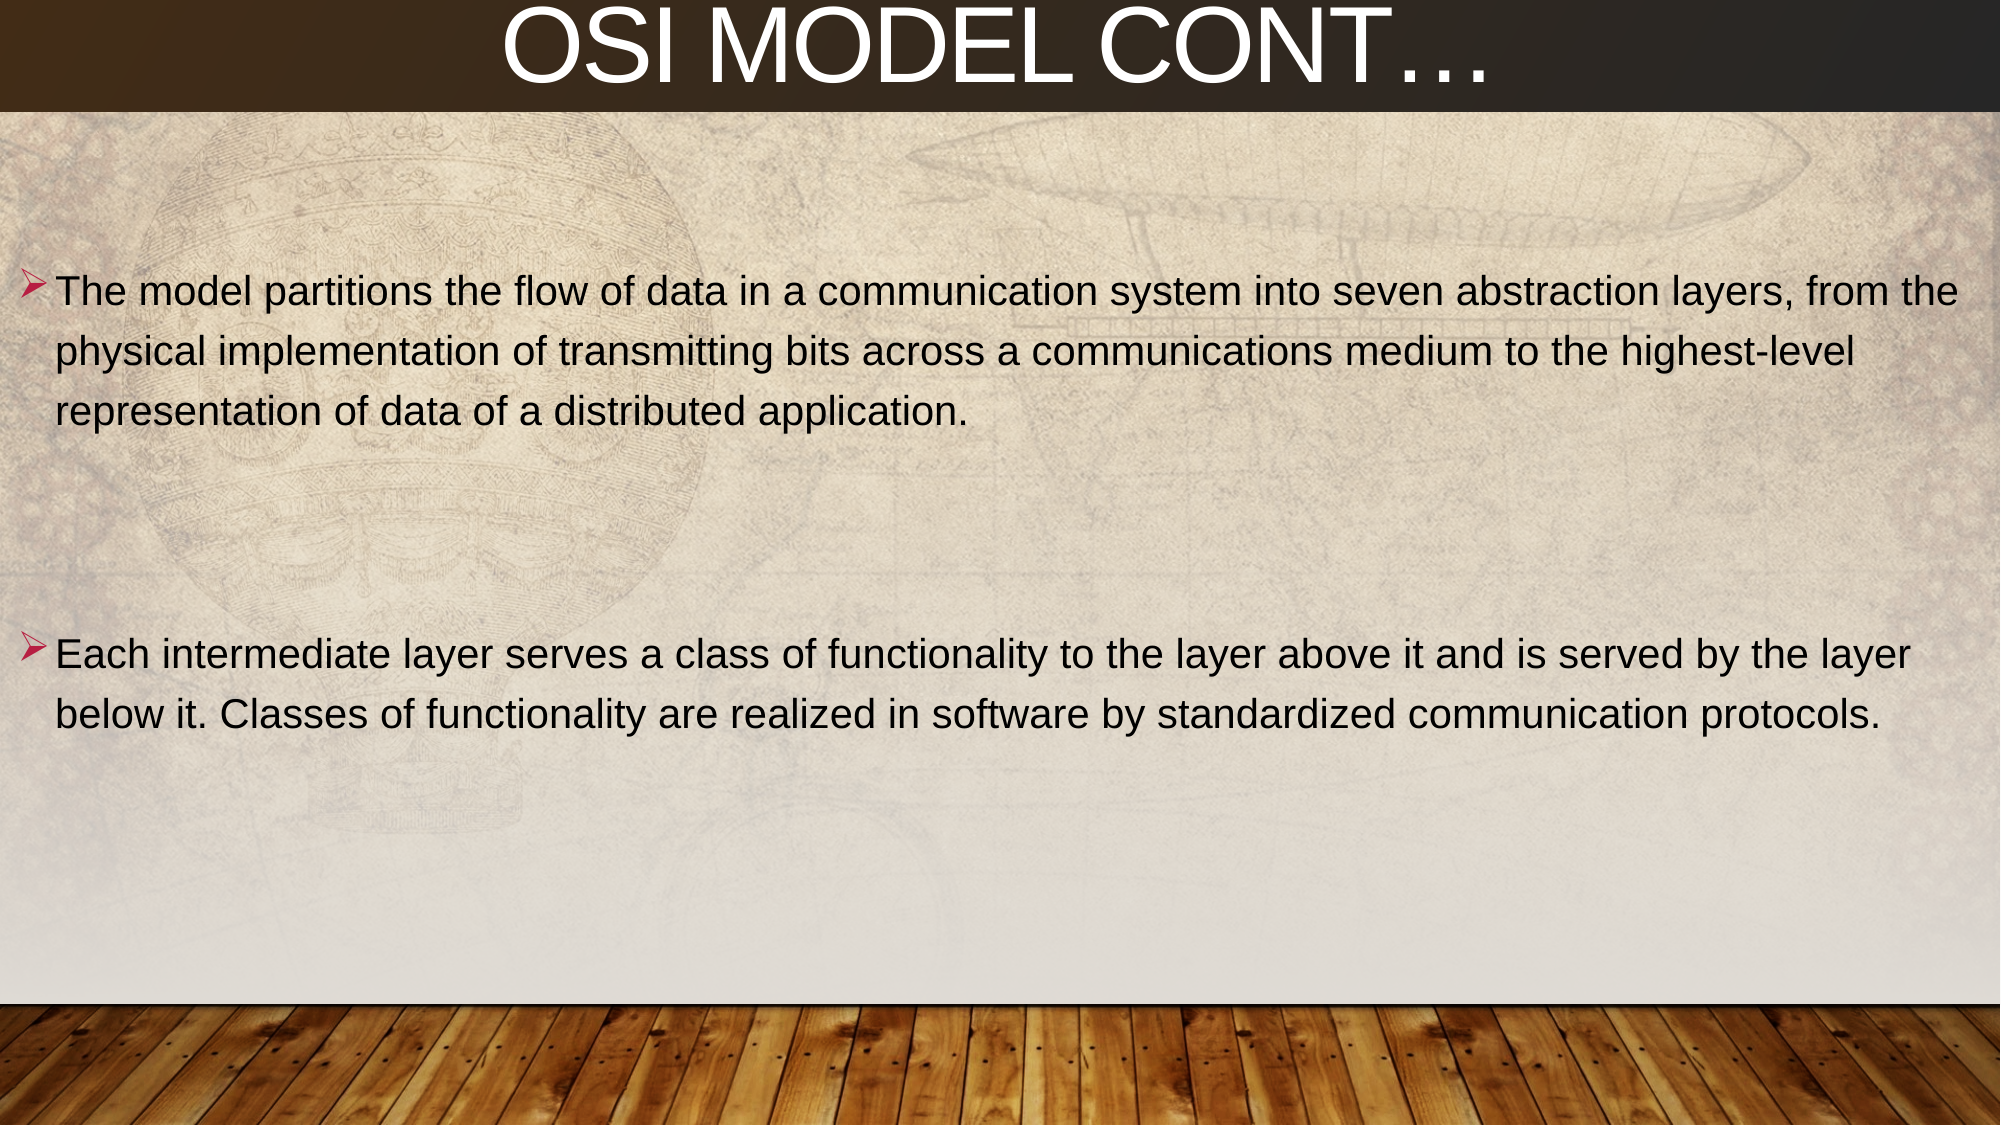

PAGE 107
# Osi model cont…
The model partitions the flow of data in a communication system into seven abstraction layers, from the physical implementation of transmitting bits across a communications medium to the highest-level representation of data of a distributed application.

Each intermediate layer serves a class of functionality to the layer above it and is served by the layer below it. Classes of functionality are realized in software by standardized communication protocols.